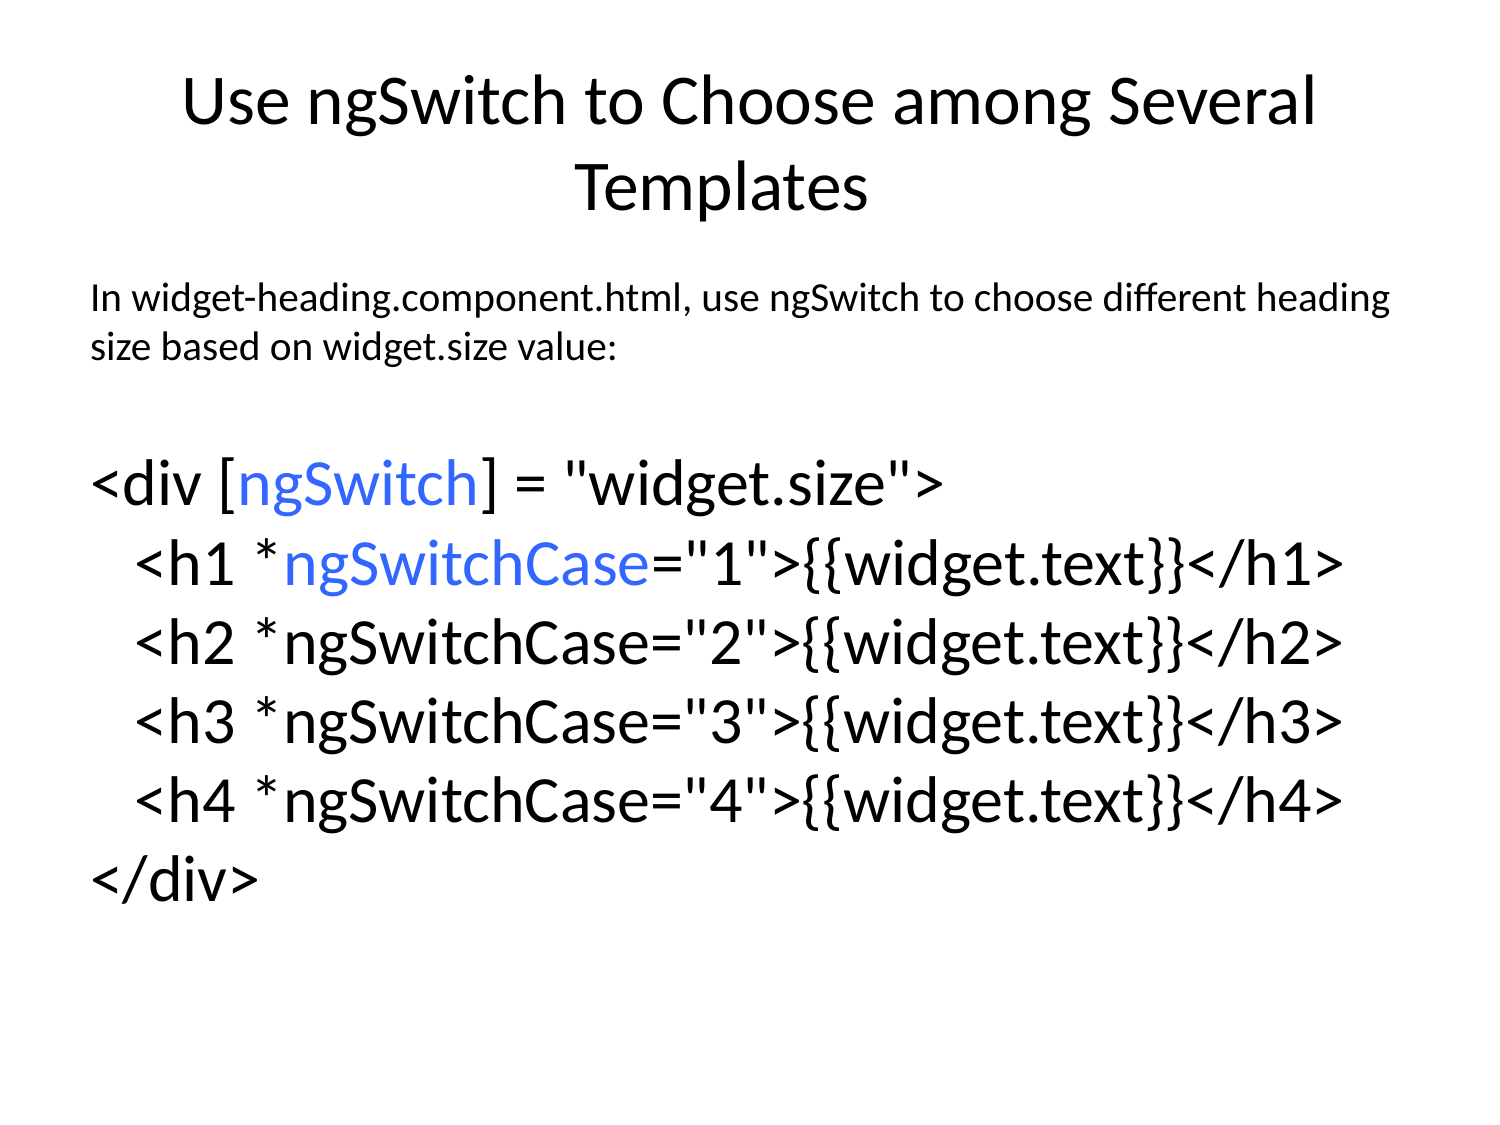

# Use ngSwitch to Choose among Several Templates
In widget-heading.component.html, use ngSwitch to choose different heading size based on widget.size value:

<div [ngSwitch] = "widget.size">
   <h1 *ngSwitchCase="1">{{widget.text}}</h1>
   <h2 *ngSwitchCase="2">{{widget.text}}</h2>
   <h3 *ngSwitchCase="3">{{widget.text}}</h3>
   <h4 *ngSwitchCase="4">{{widget.text}}</h4>
</div>